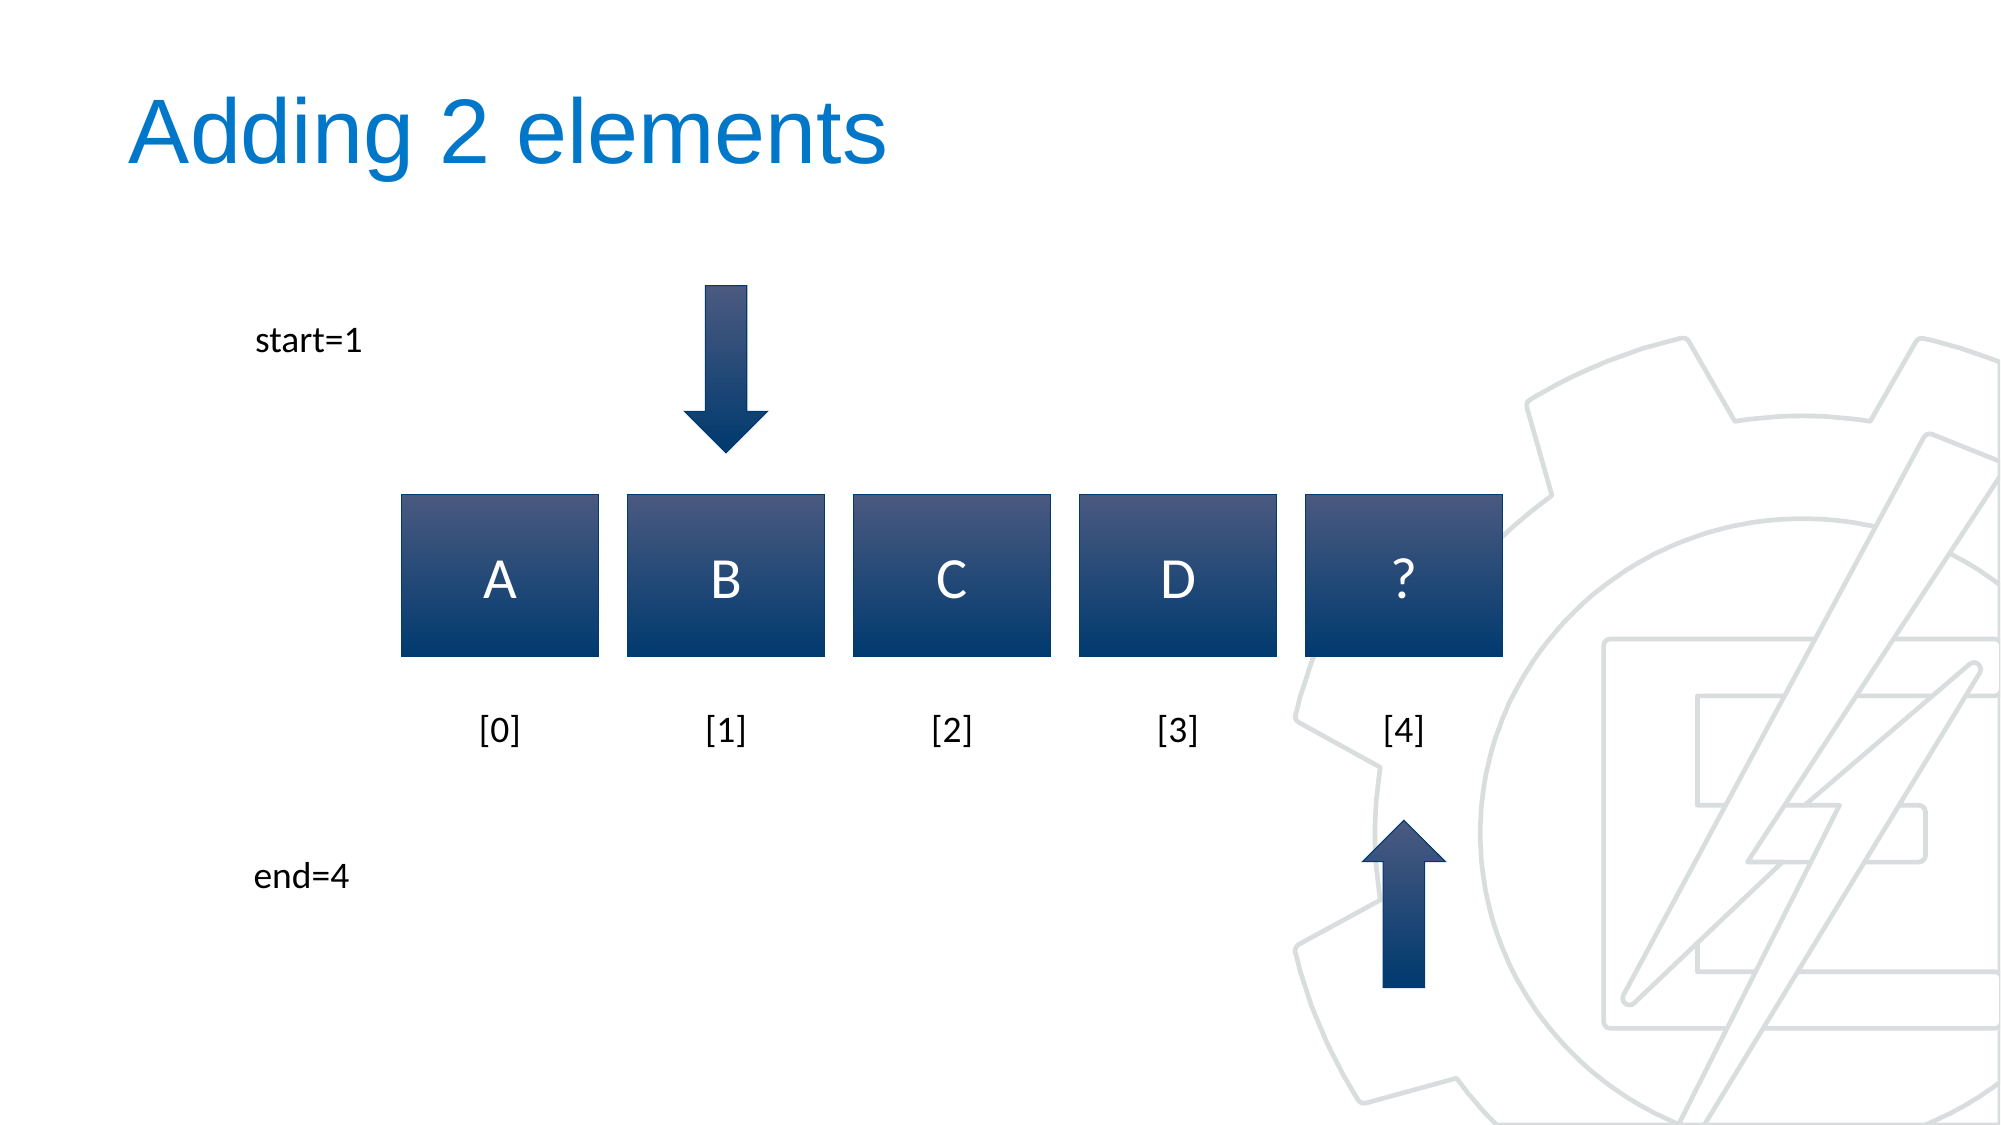

# Adding 2 elements

start=1
?
C
D
B
A
[4]
[2]
[3]
[1]
[0]

end=4